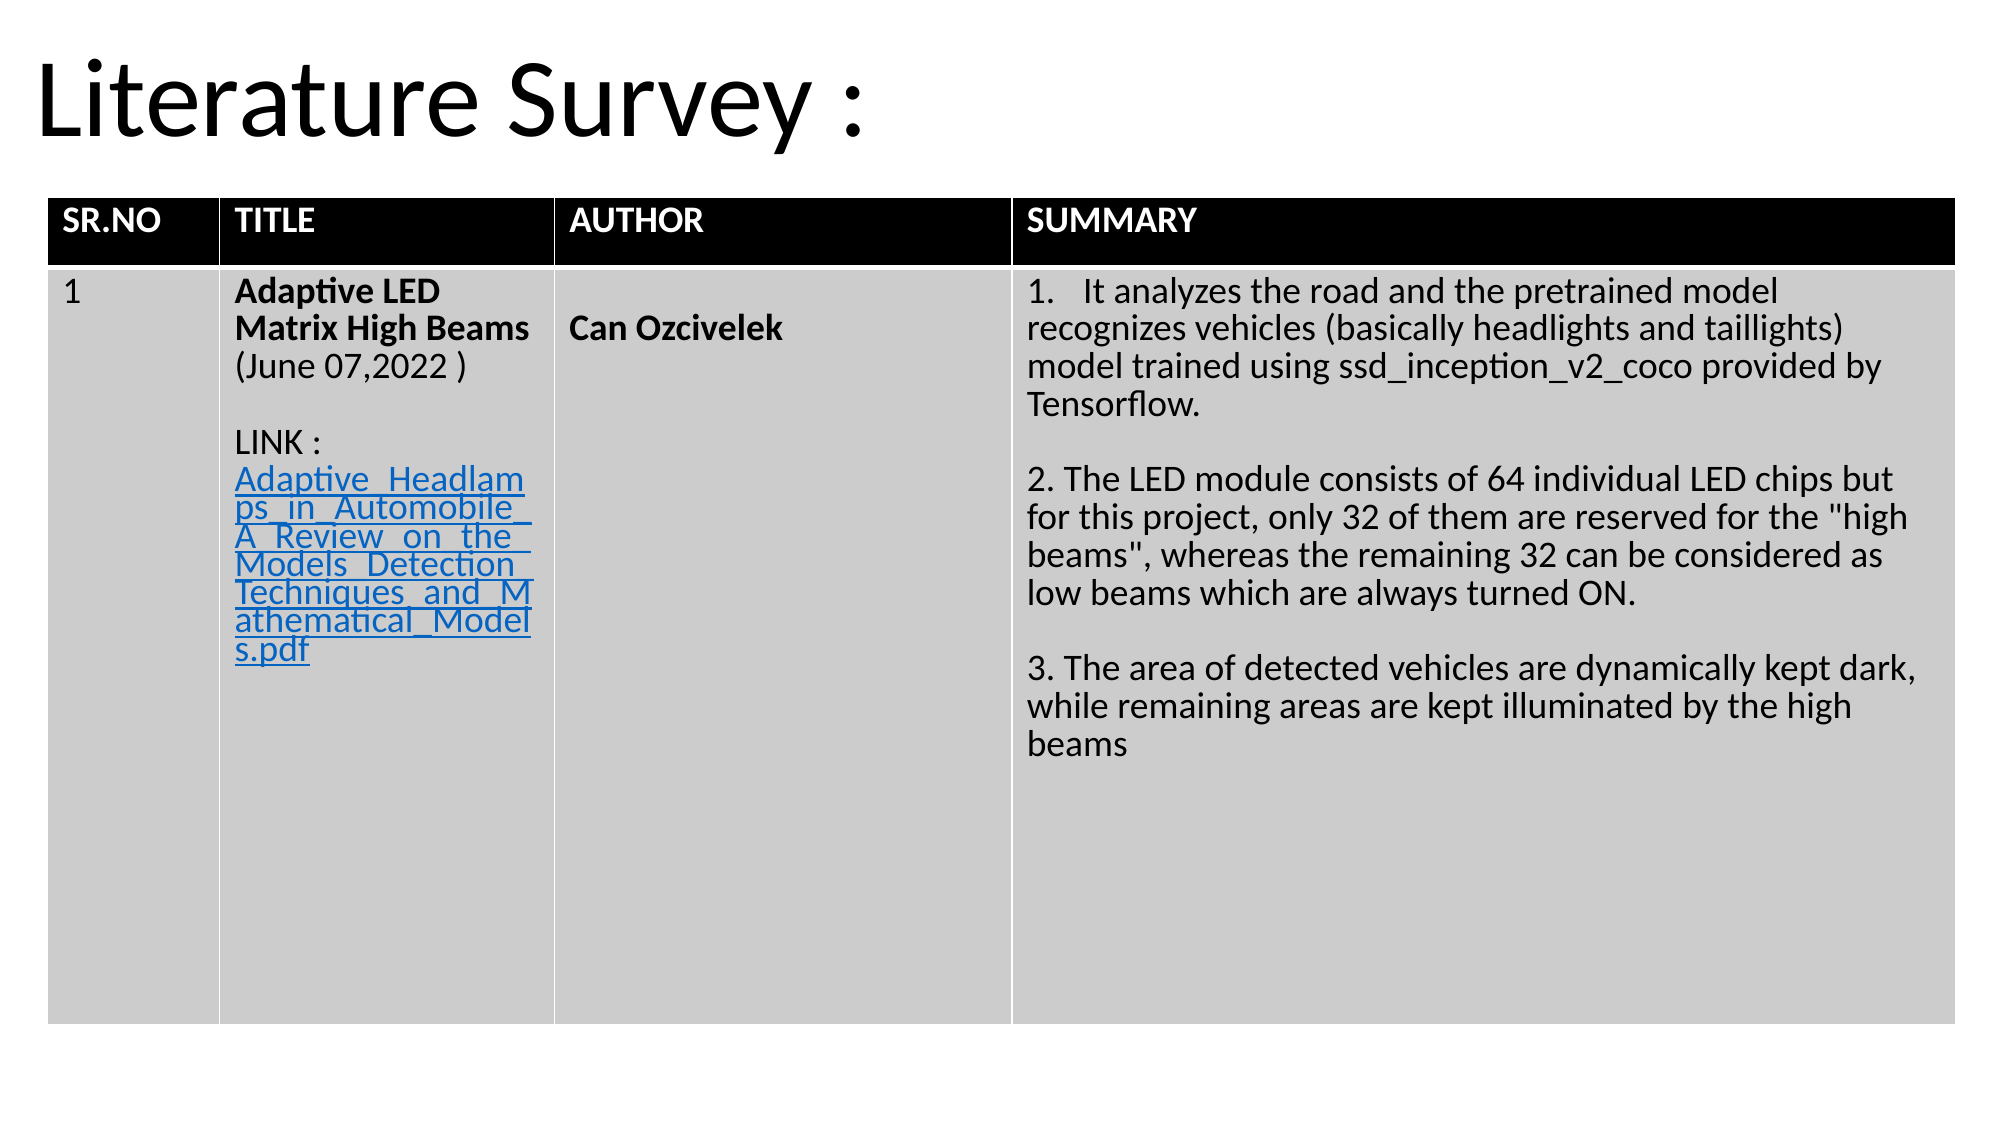

Literature Survey :
| SR.NO | TITLE | AUTHOR | SUMMARY |
| --- | --- | --- | --- |
| 1 | Adaptive LED Matrix High Beams (June 07,2022 ) LINK : Adaptive\_Headlamps\_in\_Automobile\_A\_Review\_on\_the\_Models\_Detection\_Techniques\_and\_Mathematical\_Models.pdf | Can Ozcivelek | It analyzes the road and the pretrained model recognizes vehicles (basically headlights and taillights) model trained using ssd\_inception\_v2\_coco provided by Tensorflow. 2. The LED module consists of 64 individual LED chips but for this project, only 32 of them are reserved for the "high beams", whereas the remaining 32 can be considered as low beams which are always turned ON.  3. The area of detected vehicles are dynamically kept dark, while remaining areas are kept illuminated by the high beams |